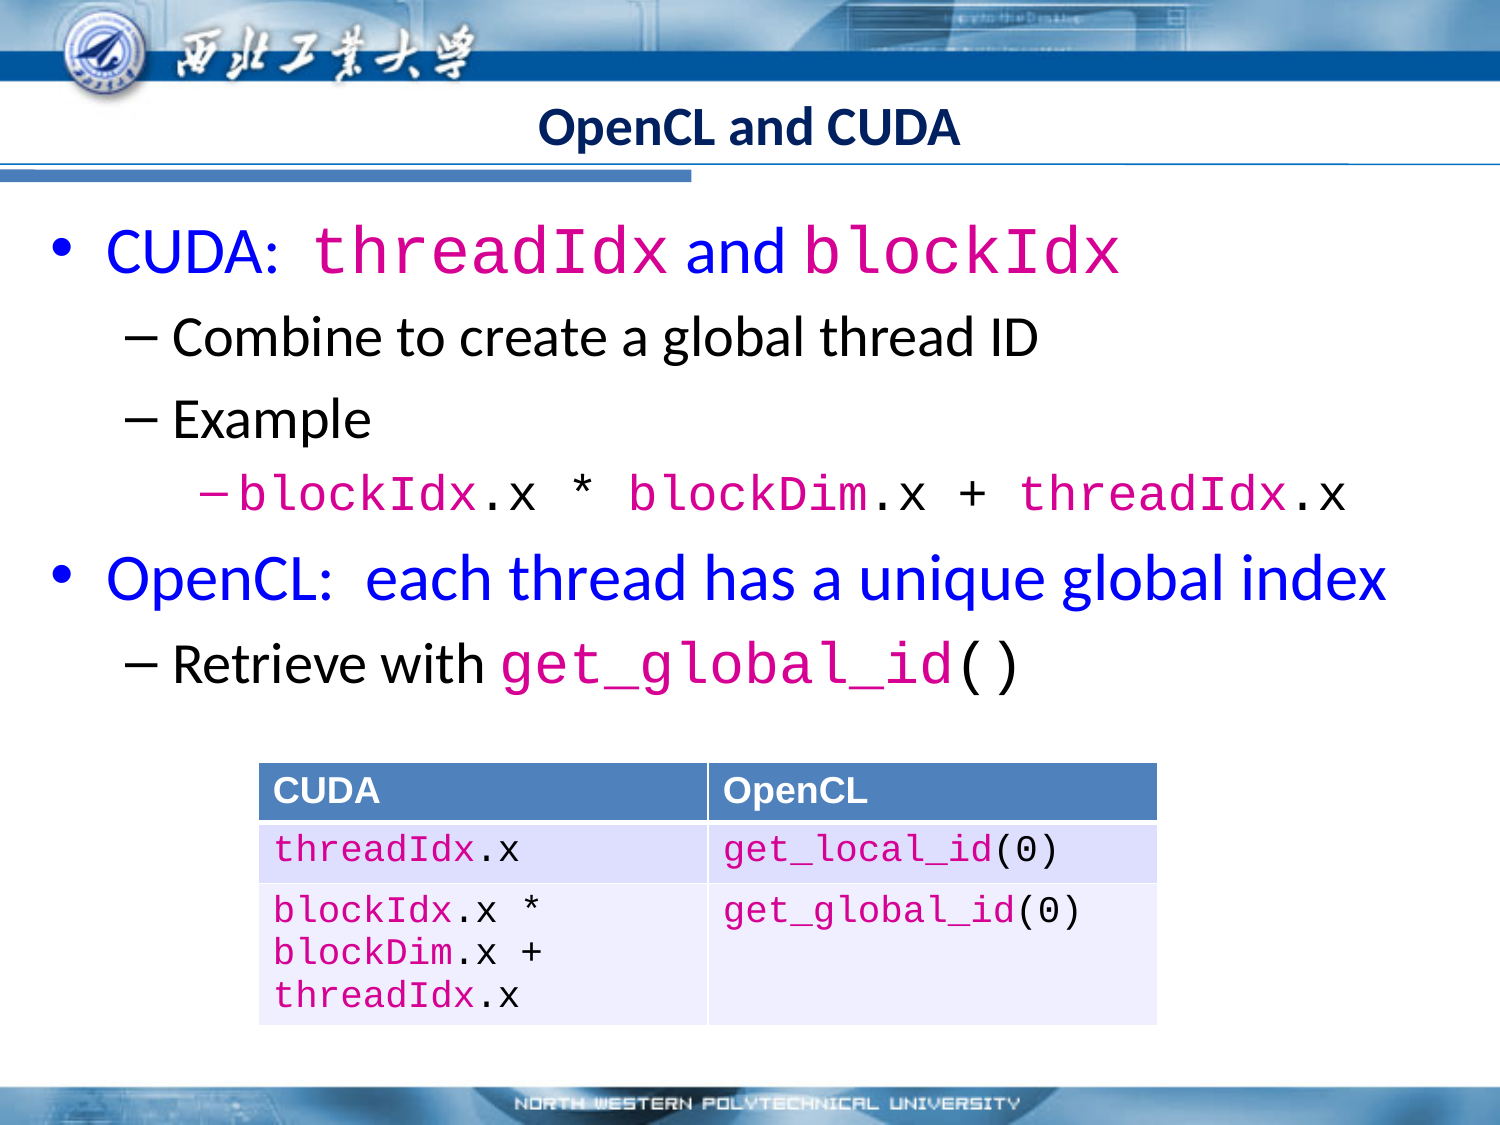

# OpenCL and CUDA
CUDA:  threadIdx and blockIdx
Combine to create a global thread ID
Example
blockIdx.x * blockDim.x + threadIdx.x
OpenCL:  each thread has a unique global index
Retrieve with get_global_id()

| CUDA | OpenCL |
| --- | --- |
| threadIdx.x | get\_local\_id(0) |
| blockIdx.x \* blockDim.x + threadIdx.x | get\_global\_id(0) |